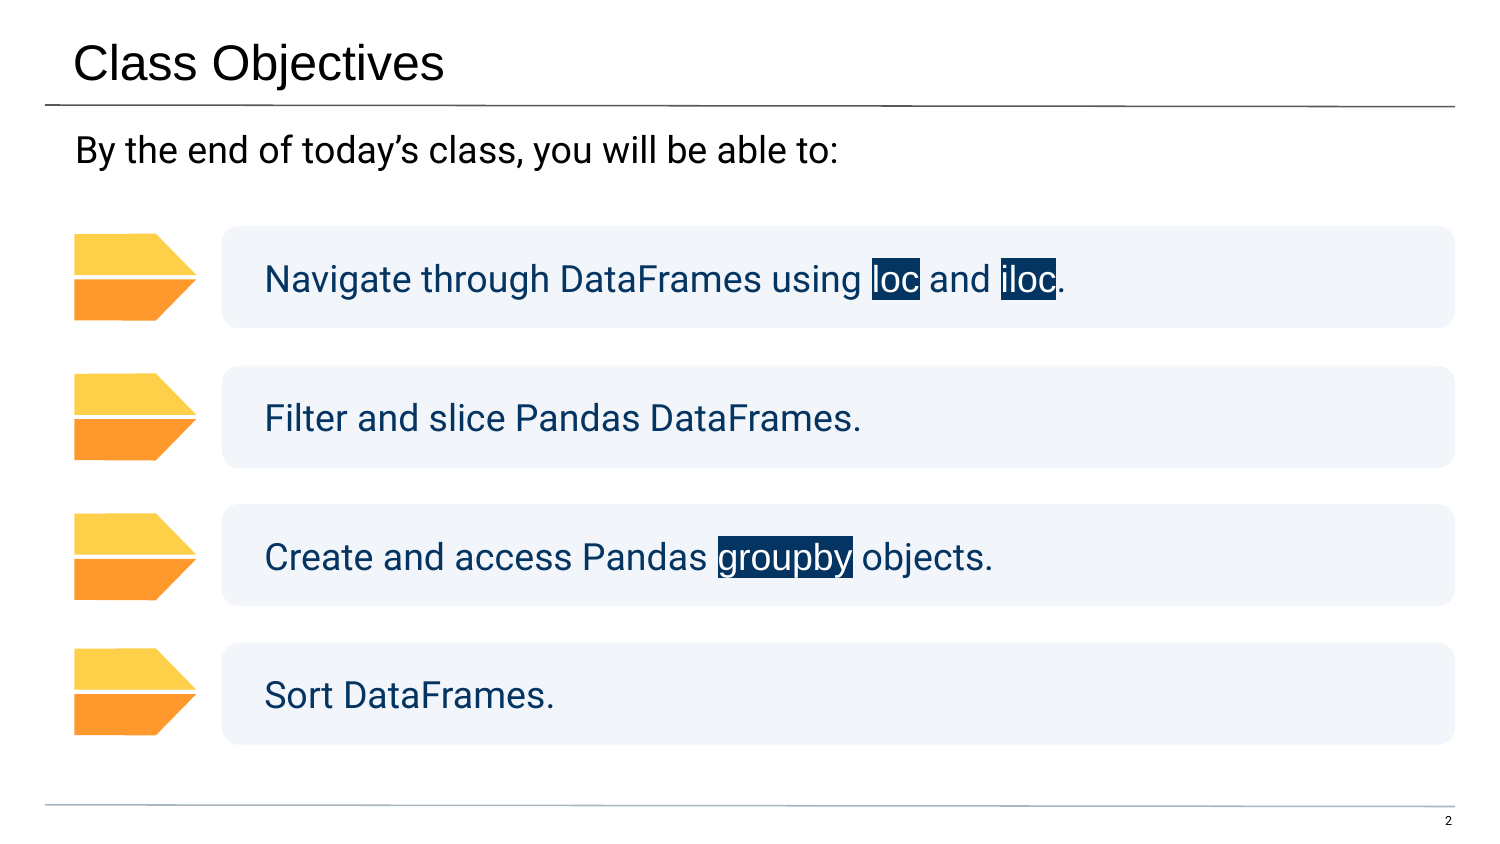

# Class Objectives
By the end of today’s class, you will be able to:
Navigate through DataFrames using loc and iloc.

Filter and slice Pandas DataFrames.

Create and access Pandas groupby objects.

Sort DataFrames.